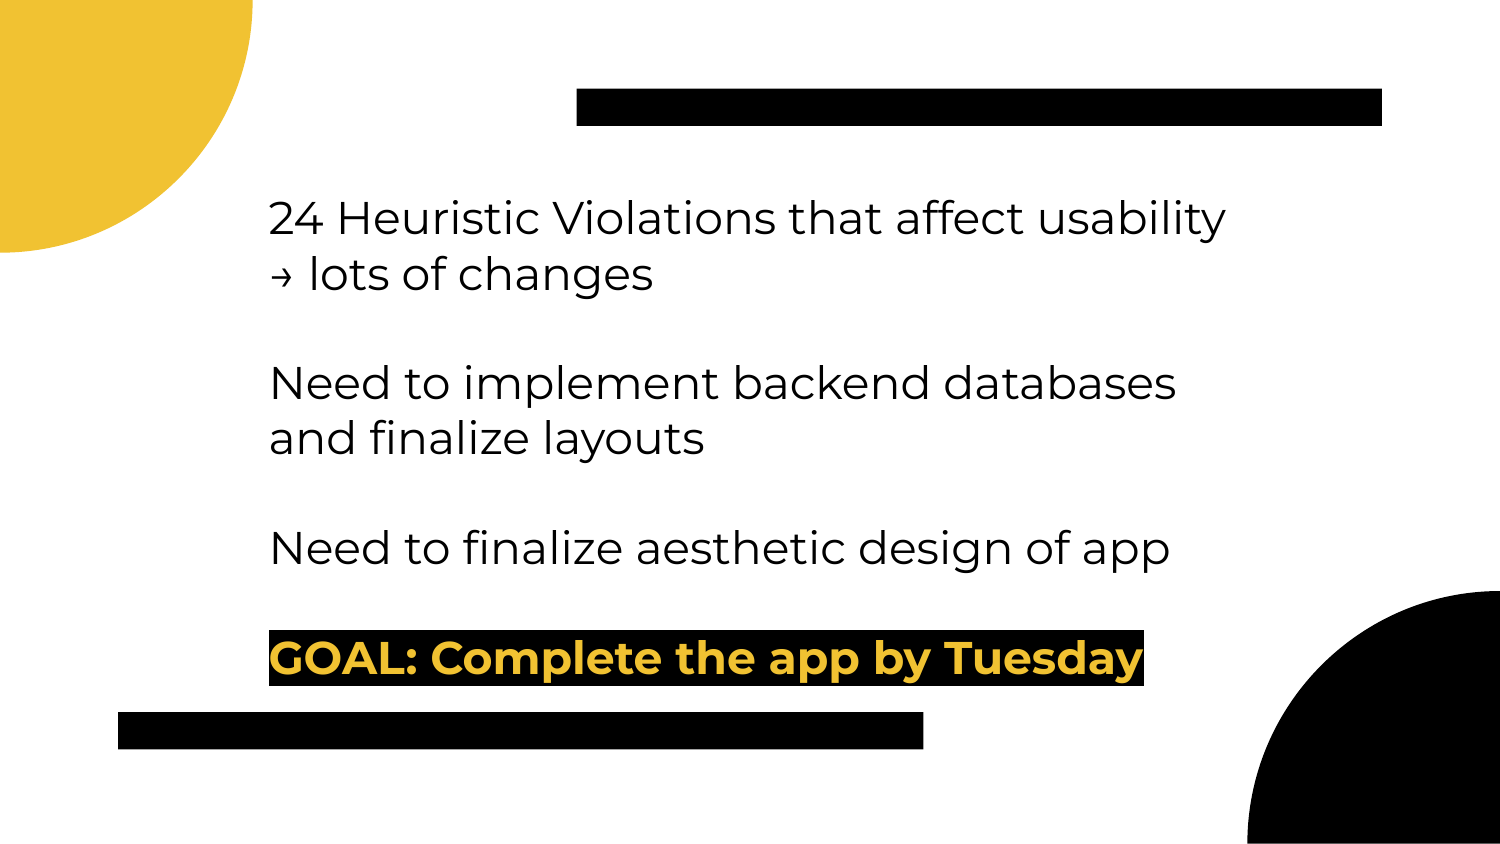

24 Heuristic Violations that affect usability → lots of changes

Need to implement backend databases and finalize layouts

Need to finalize aesthetic design of app

GOAL: Complete the app by Tuesday